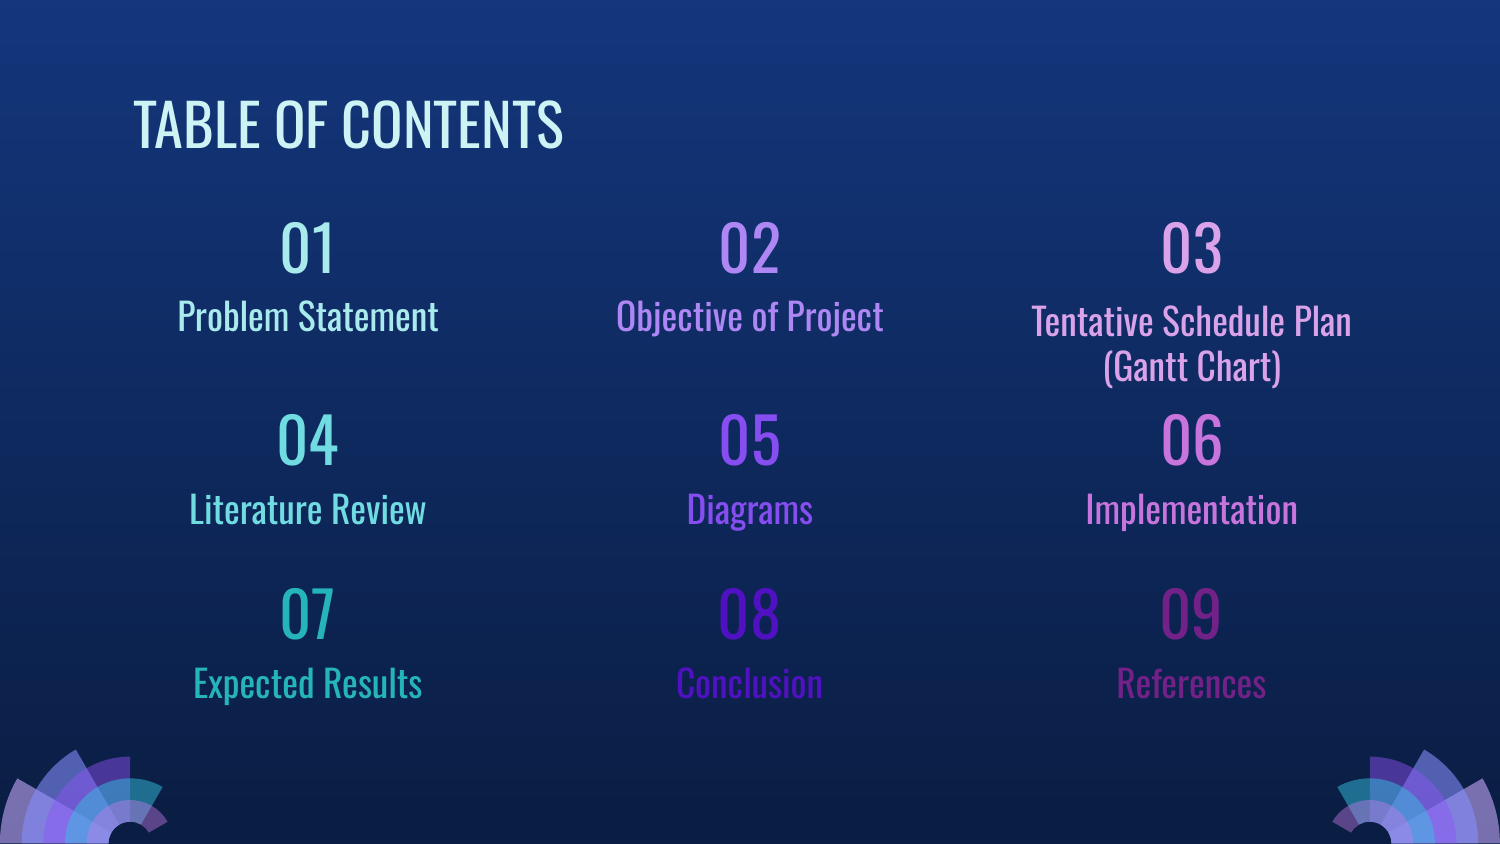

# TABLE OF CONTENTS
01
02
03
Problem Statement
Objective of Project
Tentative Schedule Plan
(Gantt Chart)
04
05
06
Implementation
Literature Review
Diagrams
07
08
09
References
Expected Results
Conclusion